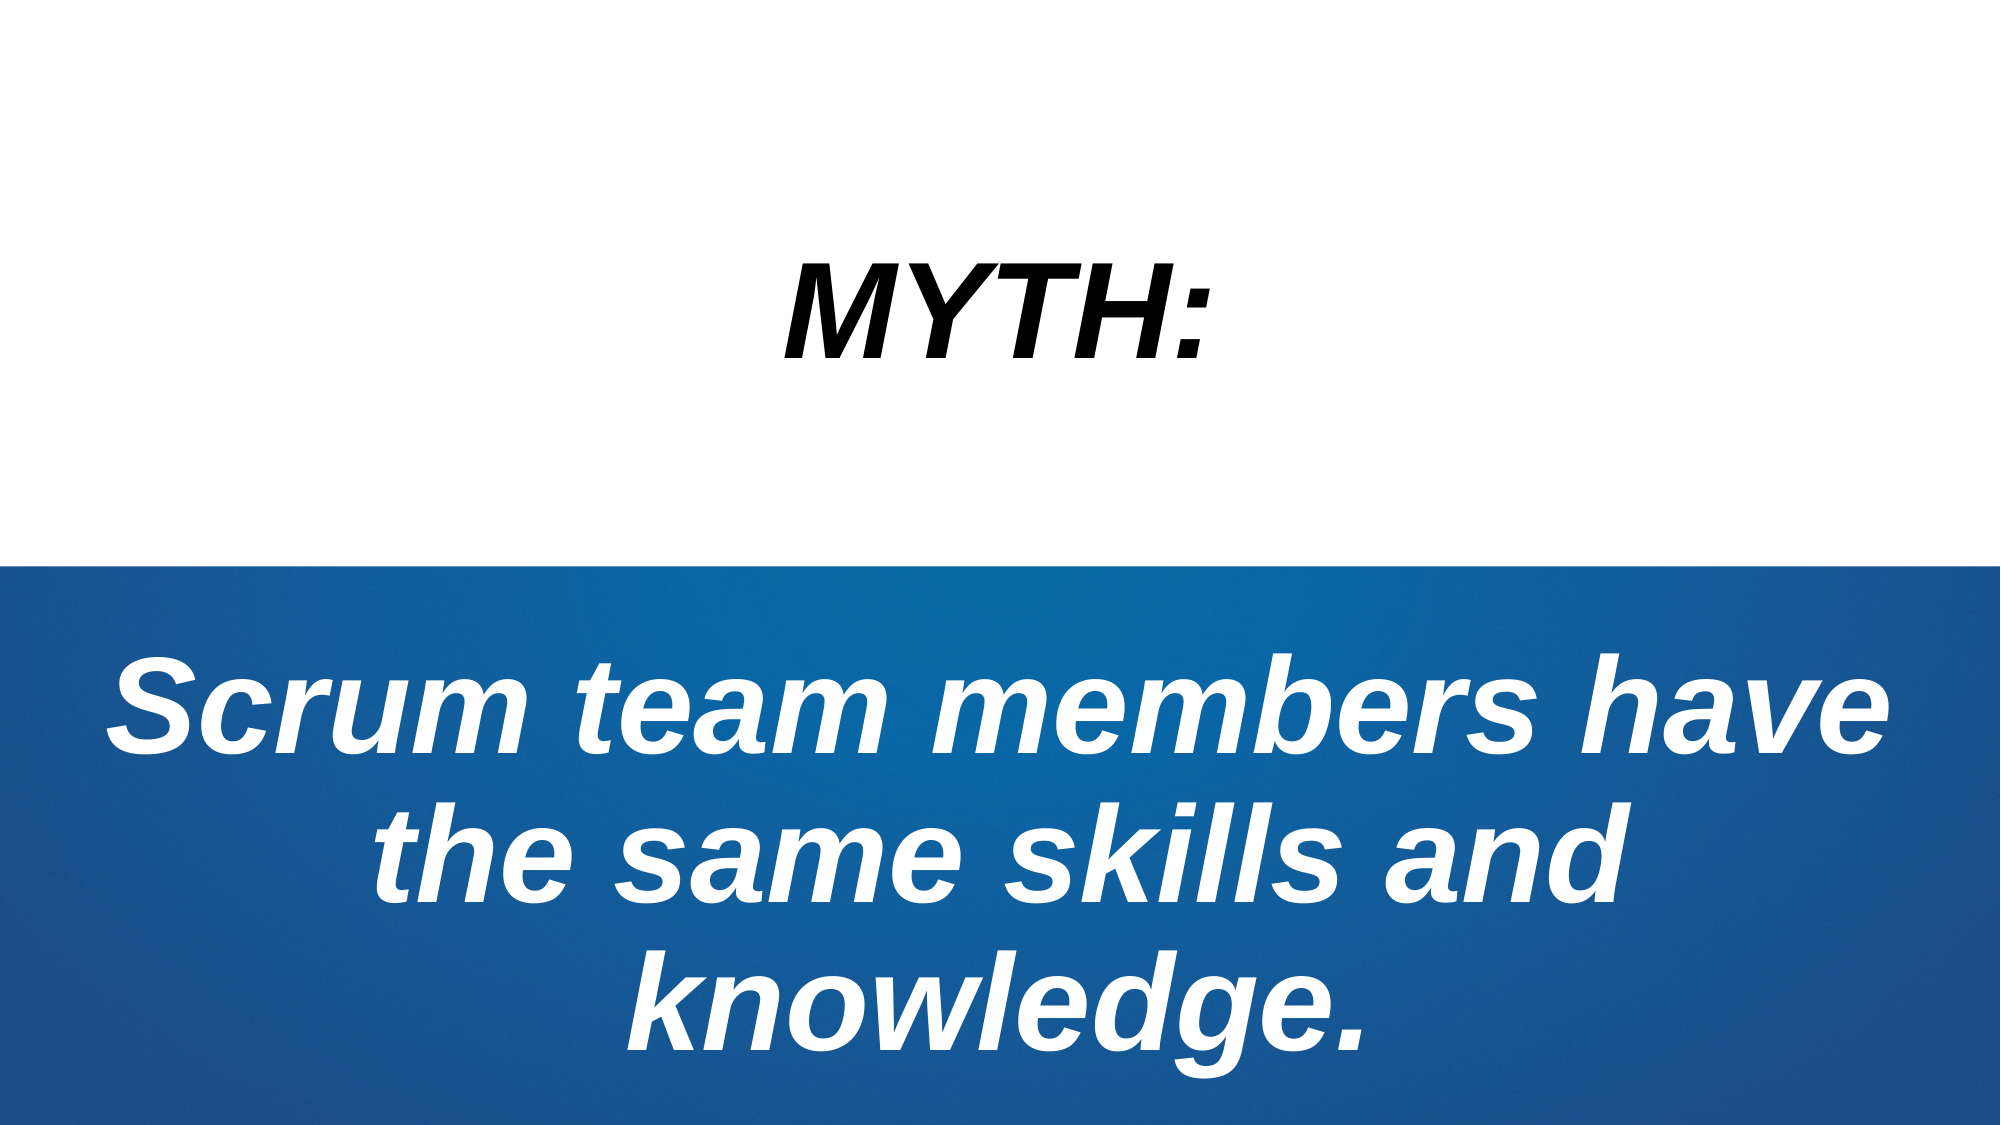

MYTH:
Scrum team members have the same skills and knowledge.